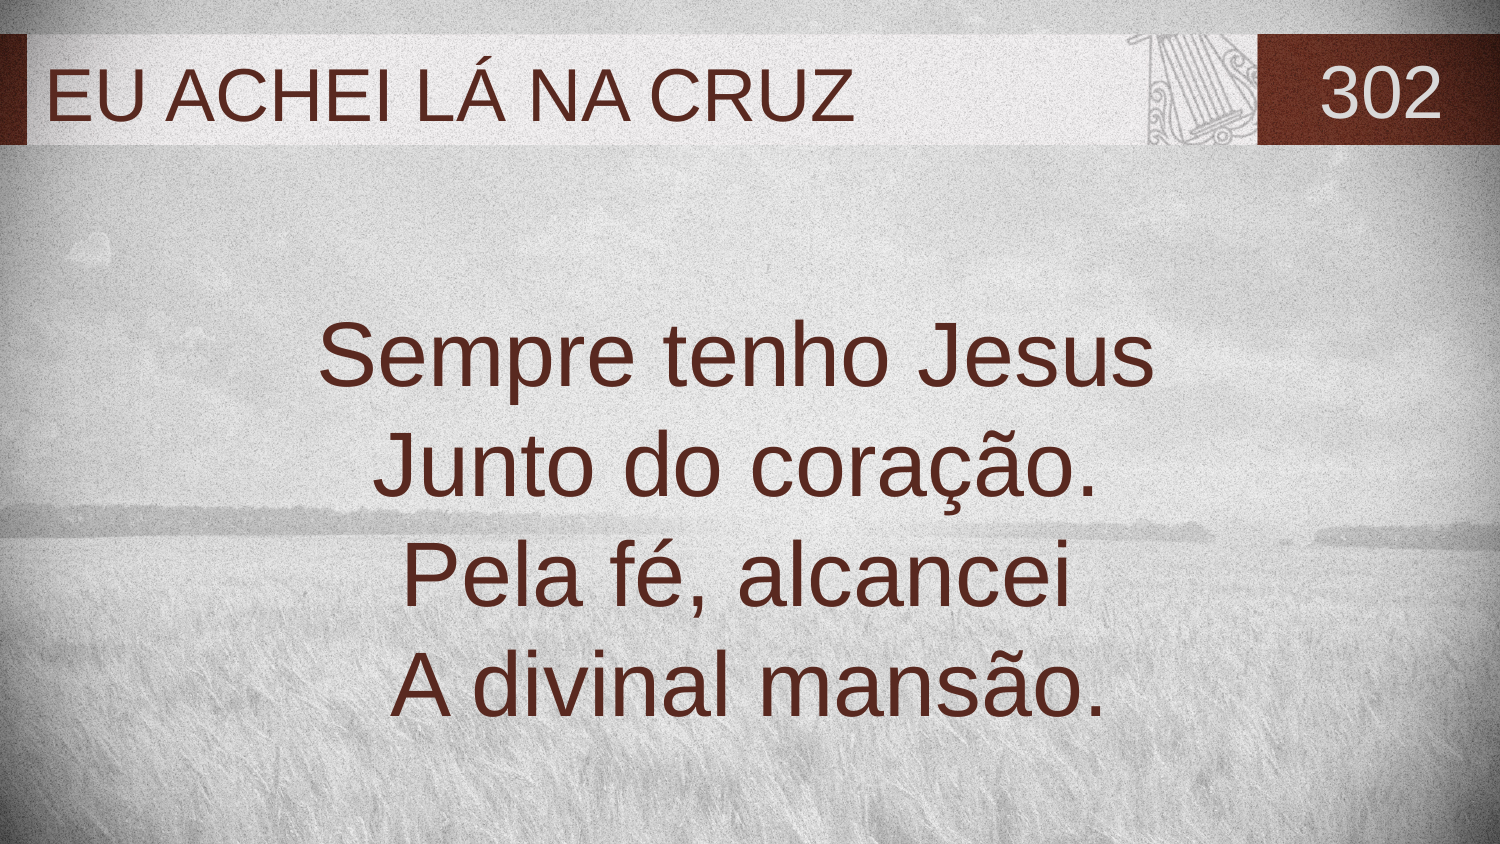

# EU ACHEI LÁ NA CRUZ
302
Sempre tenho Jesus
Junto do coração.
Pela fé, alcancei
A divinal mansão.